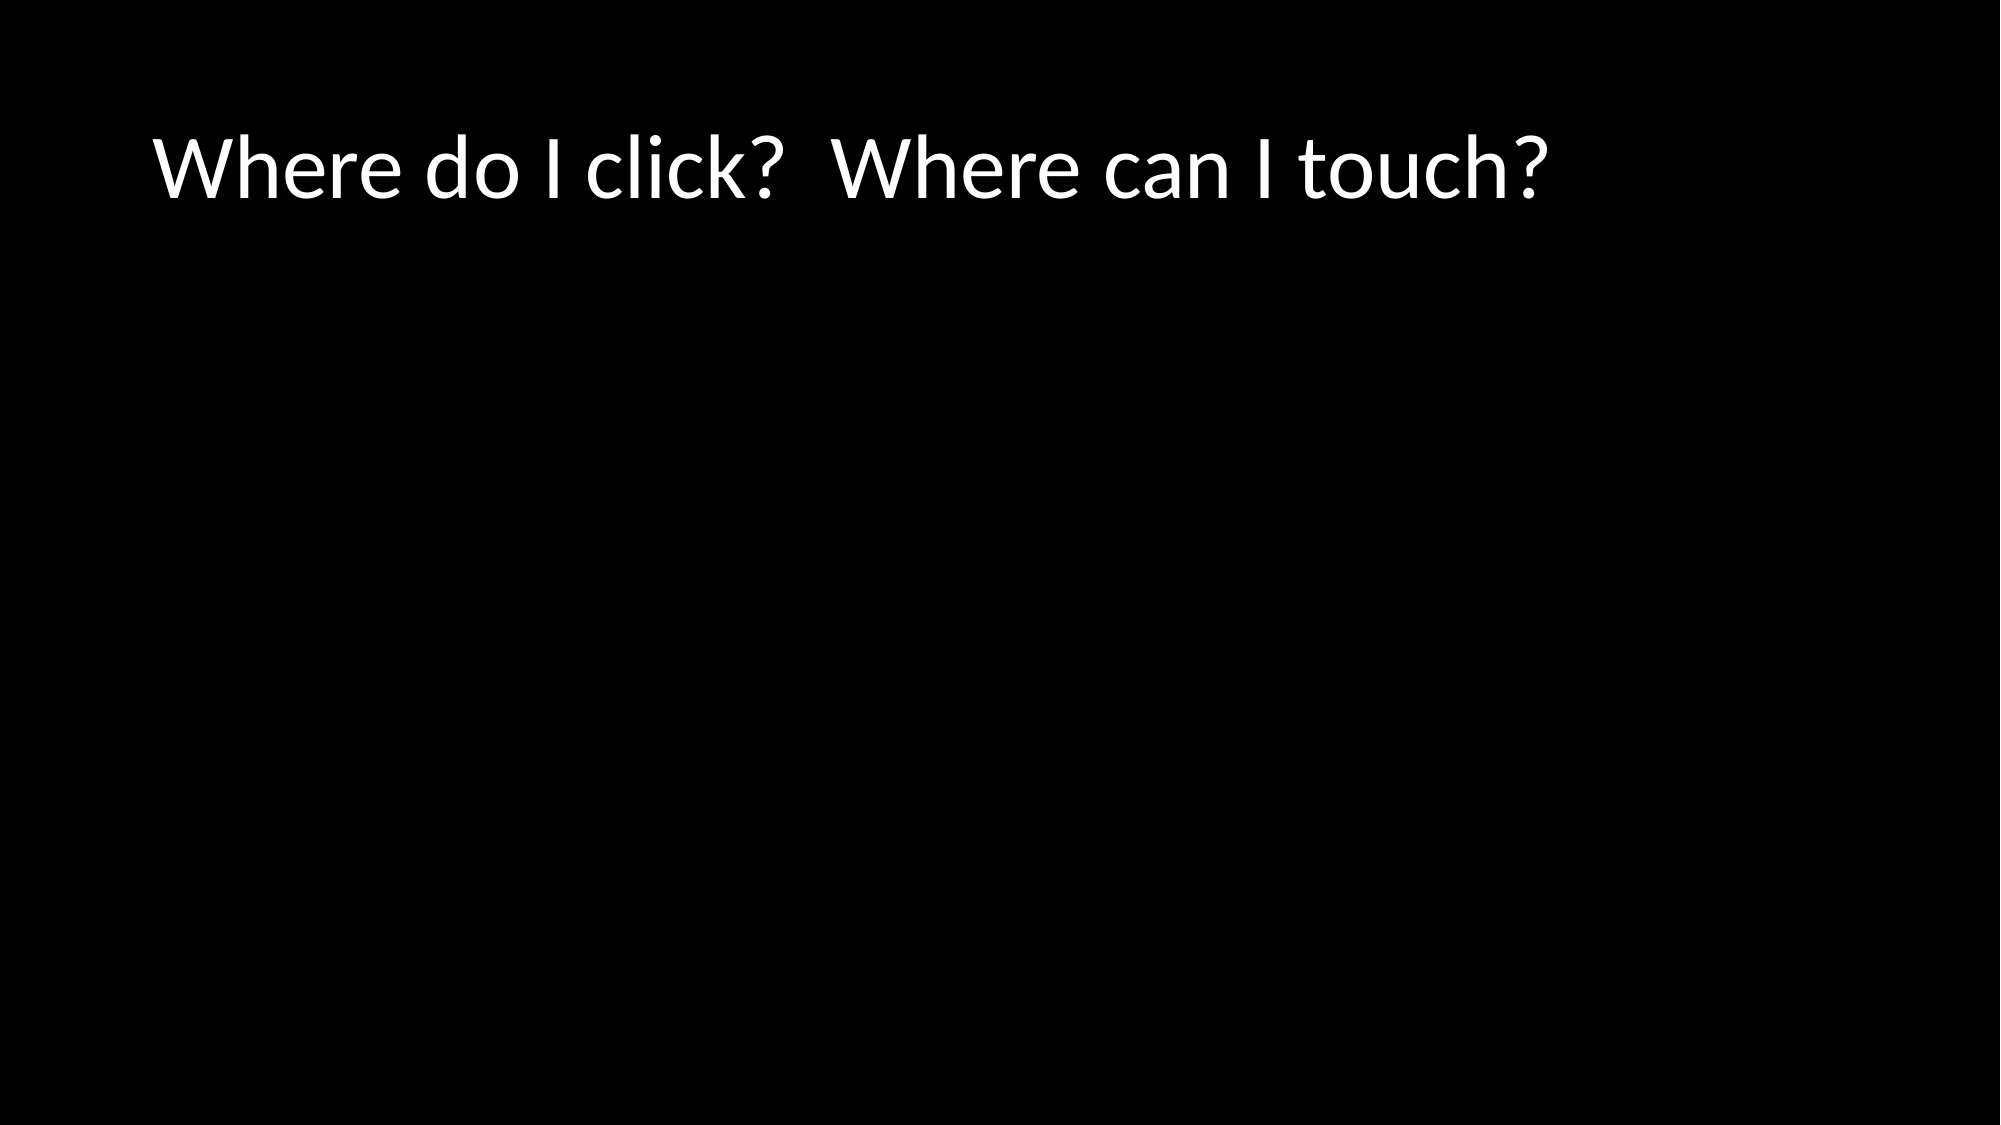

# Where do I click?  Where can I touch?